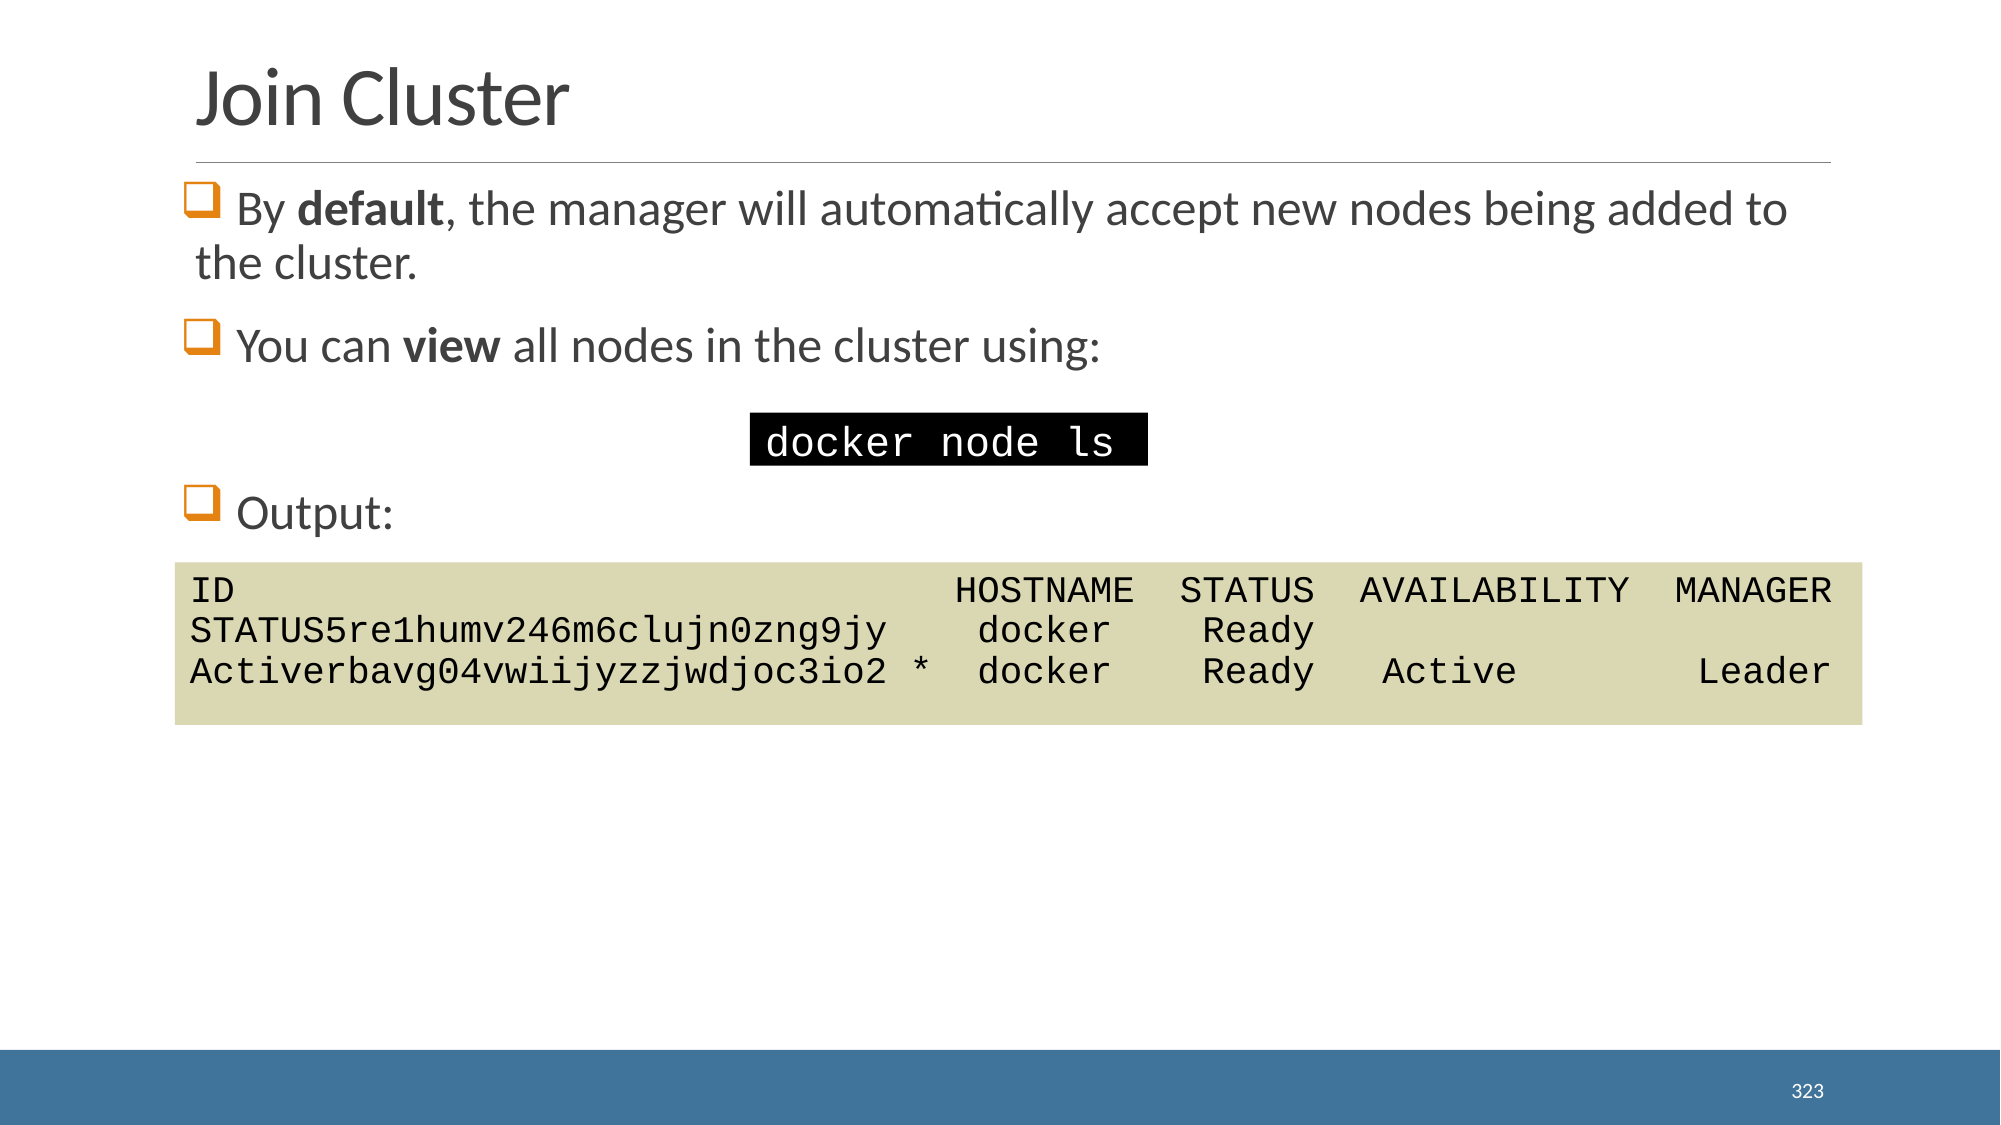

# Join Cluster
 By default, the manager will automatically accept new nodes being added to the cluster.
 You can view all nodes in the cluster using:

 Output:
docker node ls
ID                                HOSTNAME  STATUS  AVAILABILITY  MANAGER  STATUS5re1humv246m6clujn0zng9jy    docker    Ready   Activerbavg04vwiijyzzjwdjoc3io2 *  docker    Ready   Active        Leader

323